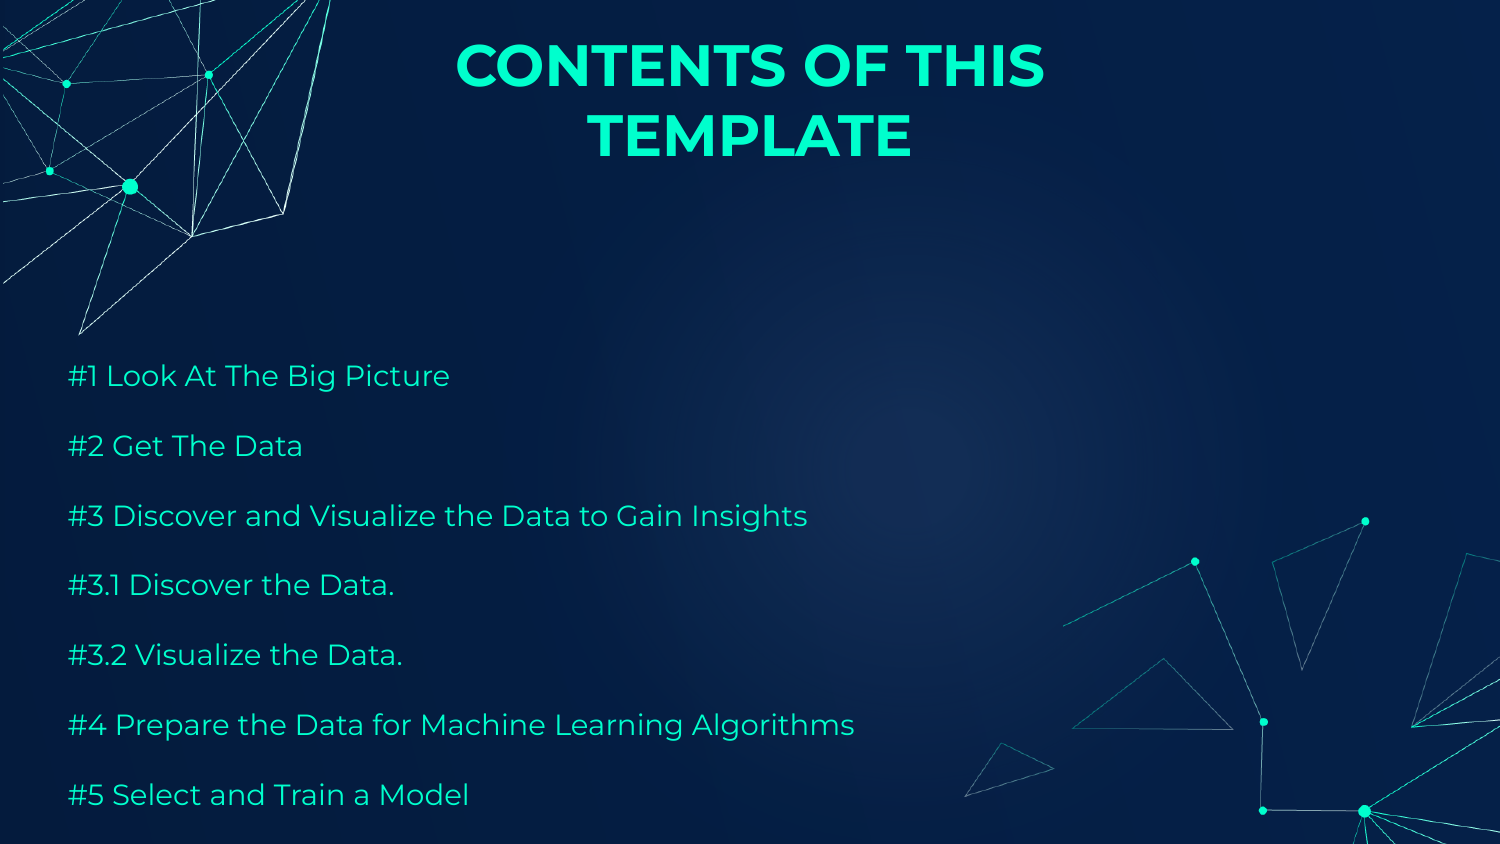

# CONTENTS OF THIS TEMPLATE
#1 Look At The Big Picture

#2 Get The Data

#3 Discover and Visualize the Data to Gain Insights

#3.1 Discover the Data.

#3.2 Visualize the Data.

#4 Prepare the Data for Machine Learning Algorithms

#5 Select and Train a Model